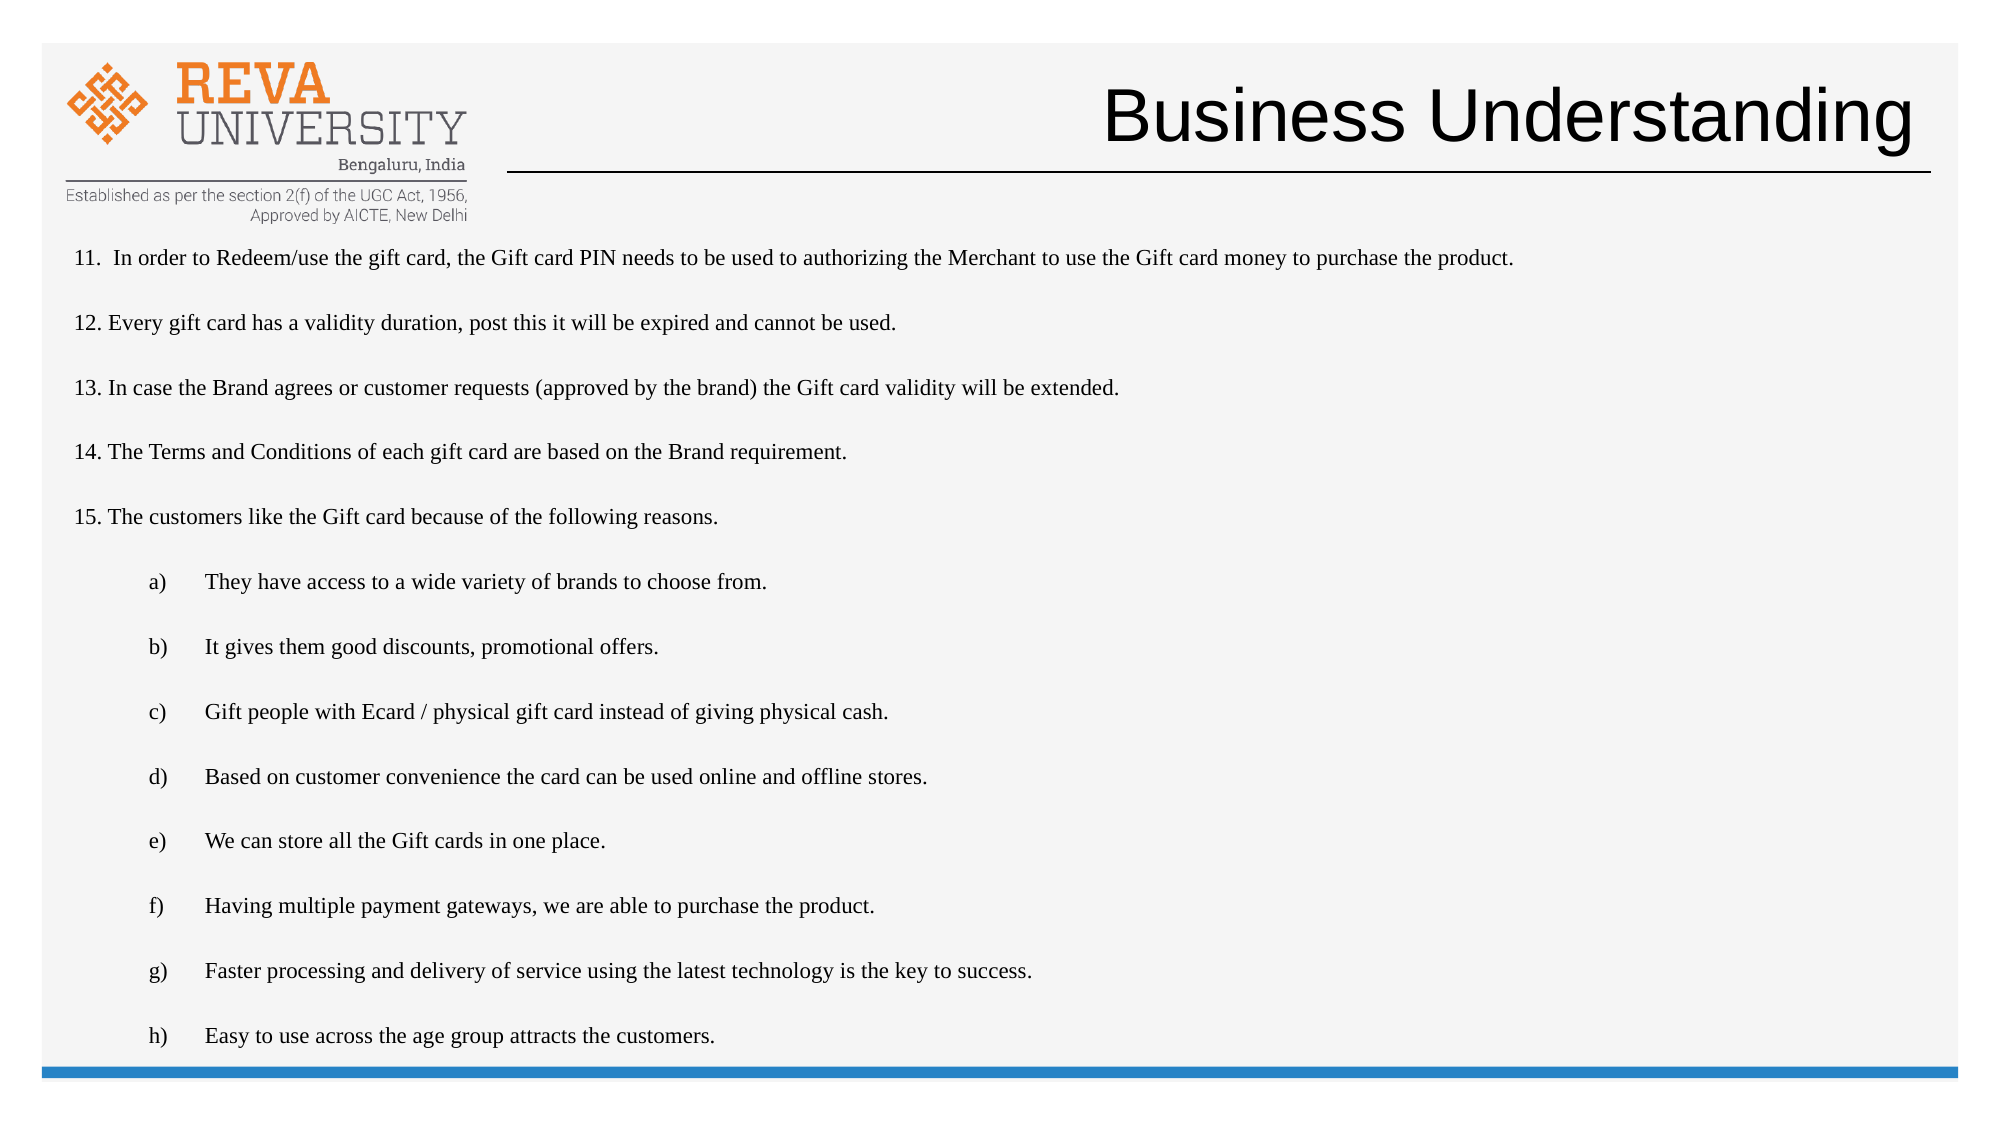

# Business Understanding
11.  In order to Redeem/use the gift card, the Gift card PIN needs to be used to authorizing the Merchant to use the Gift card money to purchase the product.
12. Every gift card has a validity duration, post this it will be expired and cannot be used.
13. In case the Brand agrees or customer requests (approved by the brand) the Gift card validity will be extended.
14. The Terms and Conditions of each gift card are based on the Brand requirement.
15. The customers like the Gift card because of the following reasons.
They have access to a wide variety of brands to choose from.
It gives them good discounts, promotional offers.
Gift people with Ecard / physical gift card instead of giving physical cash.
Based on customer convenience the card can be used online and offline stores.
We can store all the Gift cards in one place.
Having multiple payment gateways, we are able to purchase the product.
Faster processing and delivery of service using the latest technology is the key to success.
Easy to use across the age group attracts the customers.